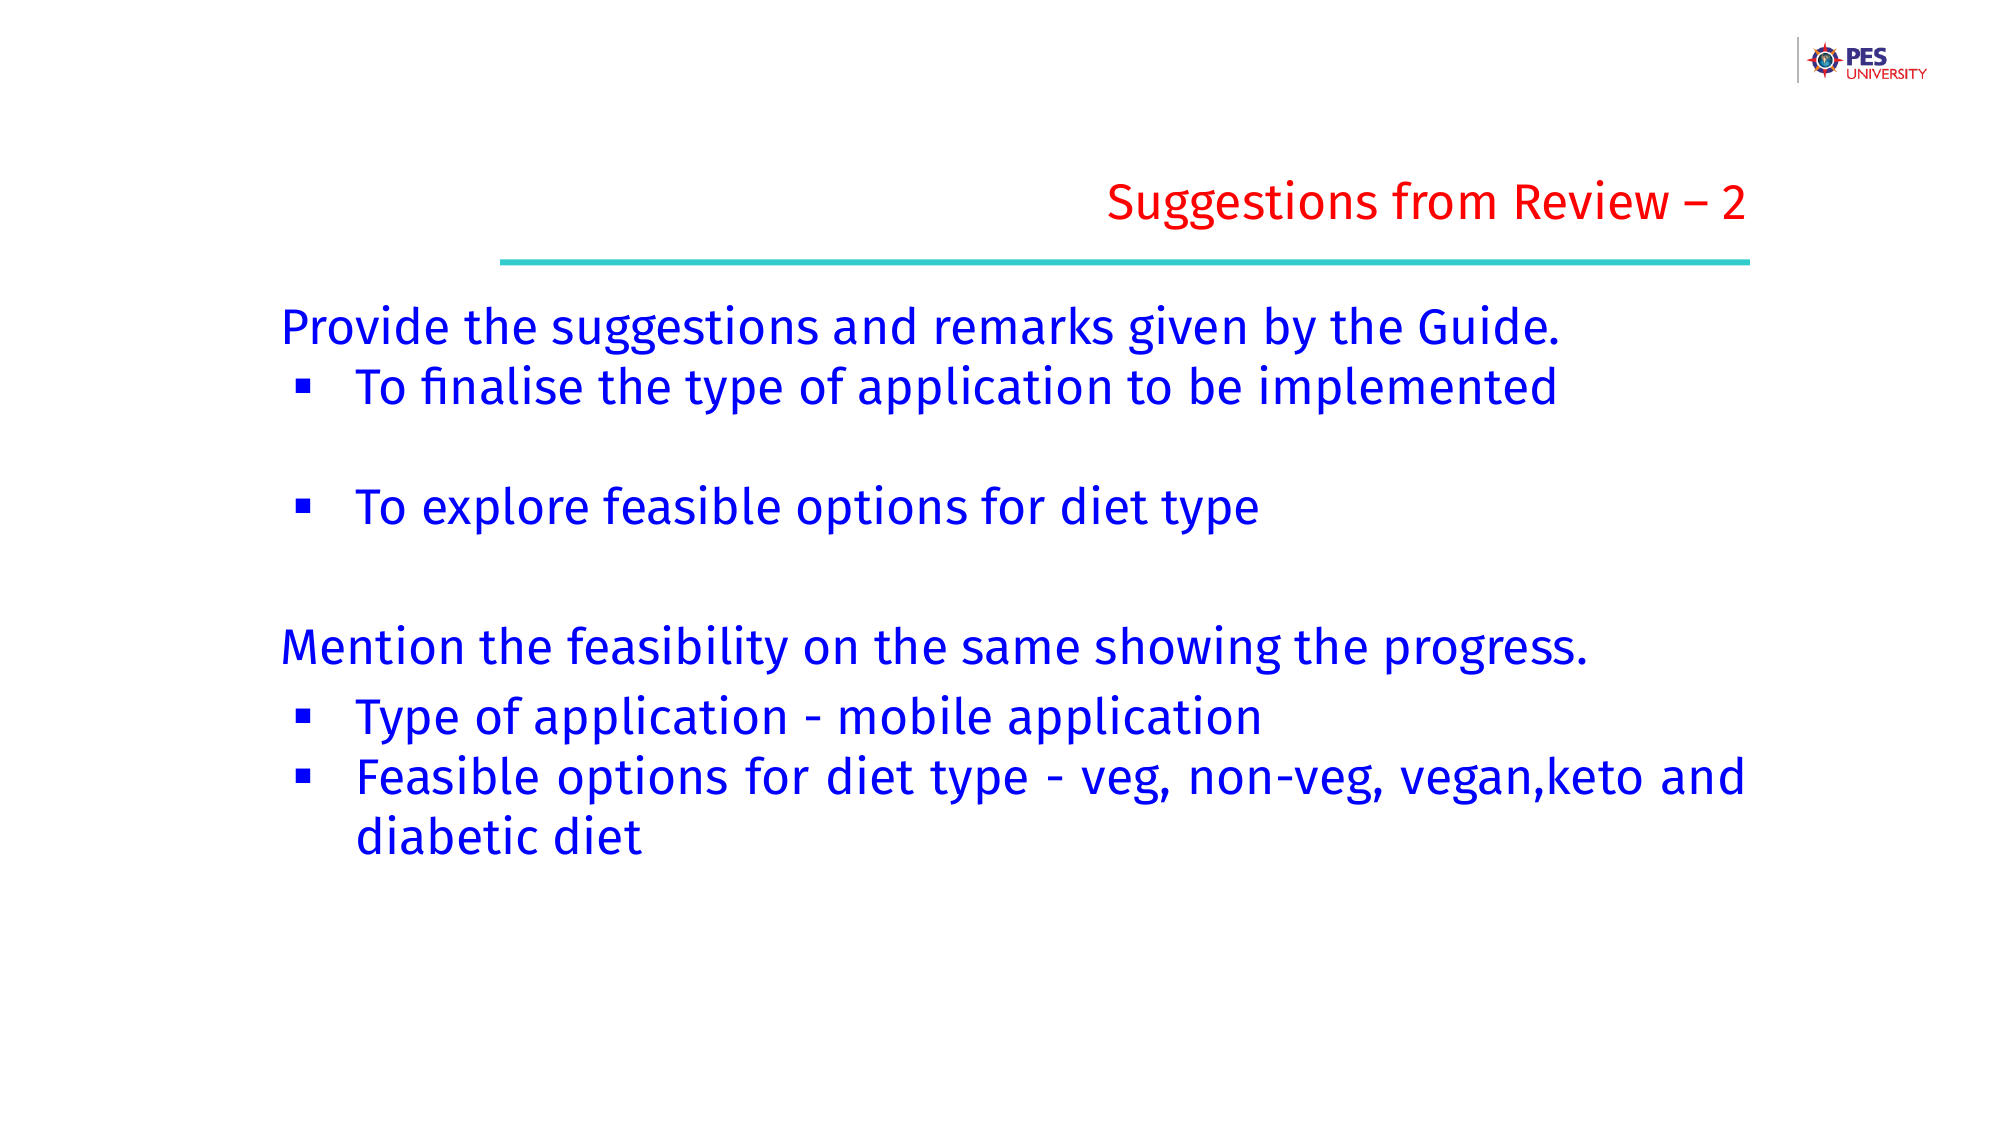

Suggestions from Review – 2

Provide the suggestions and remarks given by the Guide.
To finalise the type of application to be implemented

To explore feasible options for diet type

Mention the feasibility on the same showing the progress.
Type of application - mobile application
Feasible options for diet type - veg, non-veg, vegan,keto and diabetic diet